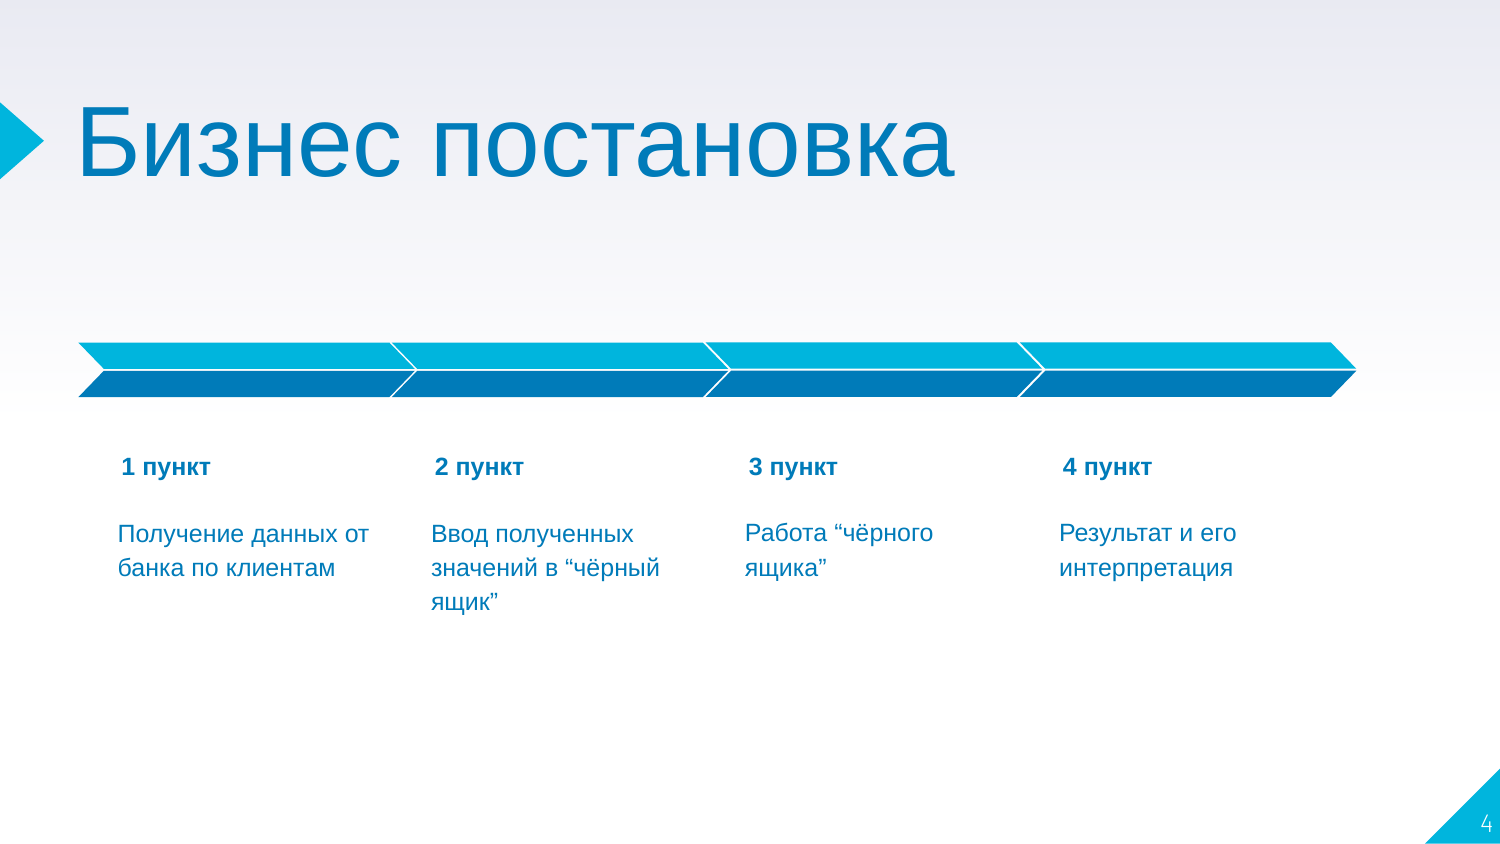

# Бизнес постановка

4 пункт
Результат и его интерпретация

3 пункт
Работа “чёрного ящика”

1 пункт
Получение данных от банка по клиентам

2 пункт
Ввод полученных значений в “чёрный ящик”
4